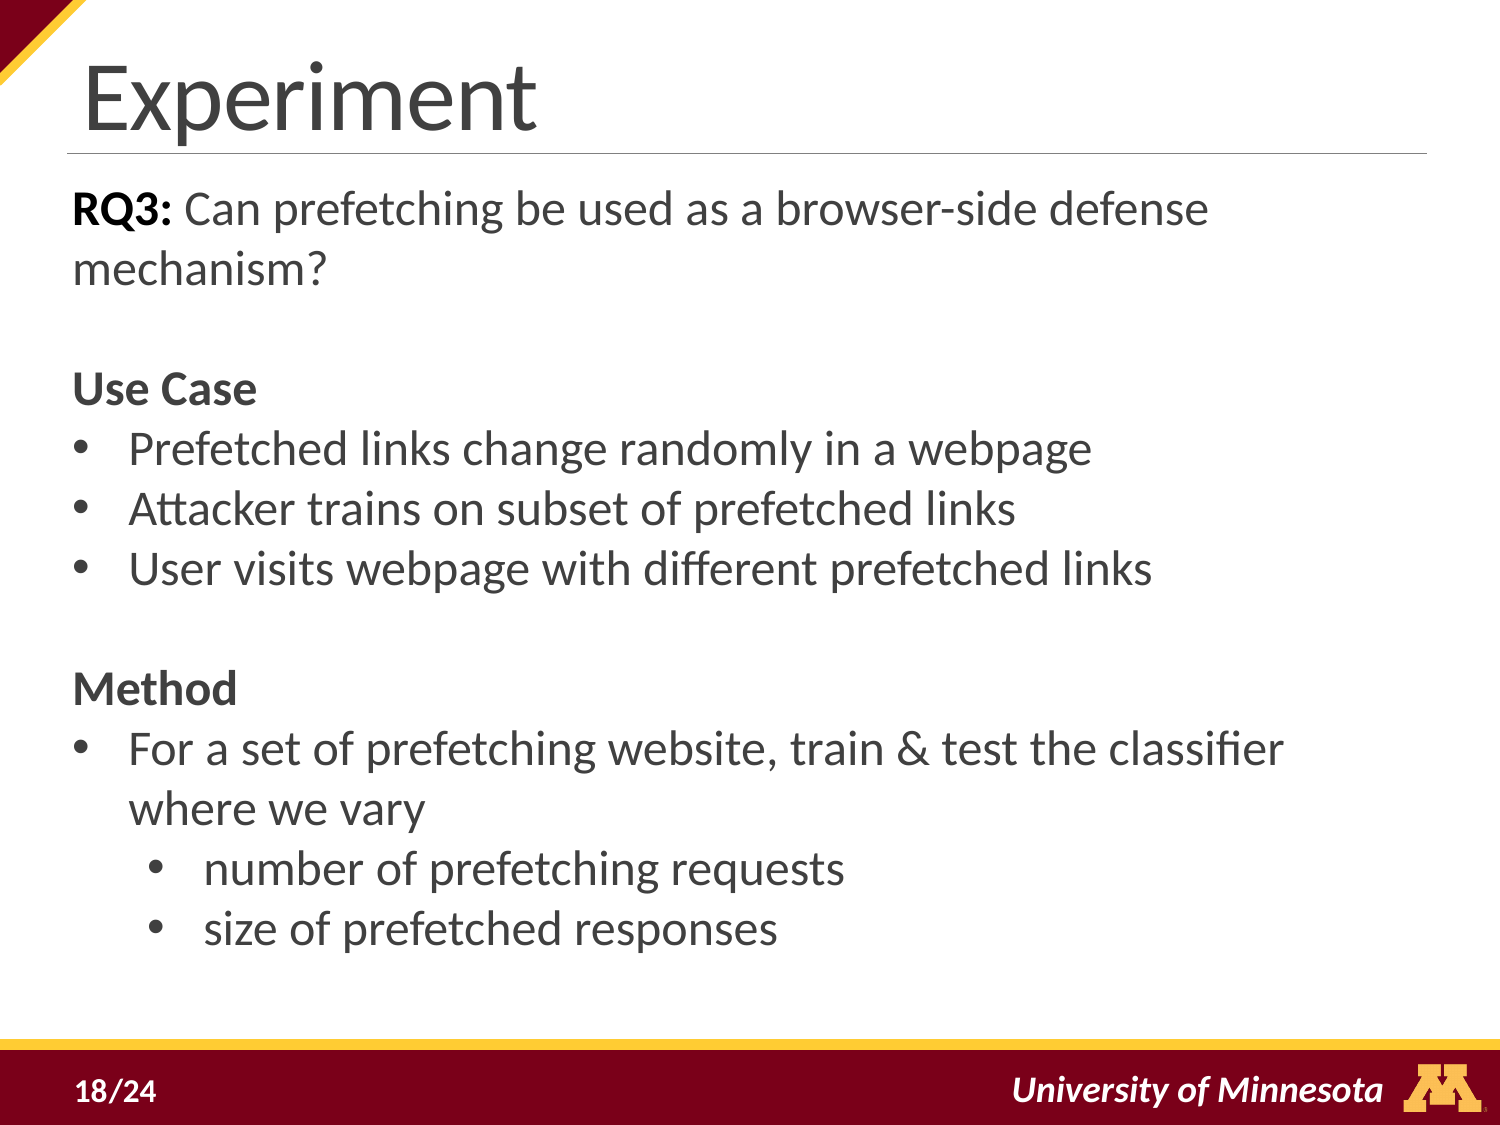

Experiment
RQ3: Can prefetching be used as a browser-side defense mechanism?

Use Case
Prefetched links change randomly in a webpage
Attacker trains on subset of prefetched links
User visits webpage with different prefetched links

Method
For a set of prefetching website, train & test the classifier where we vary
number of prefetching requests
size of prefetched responses

18